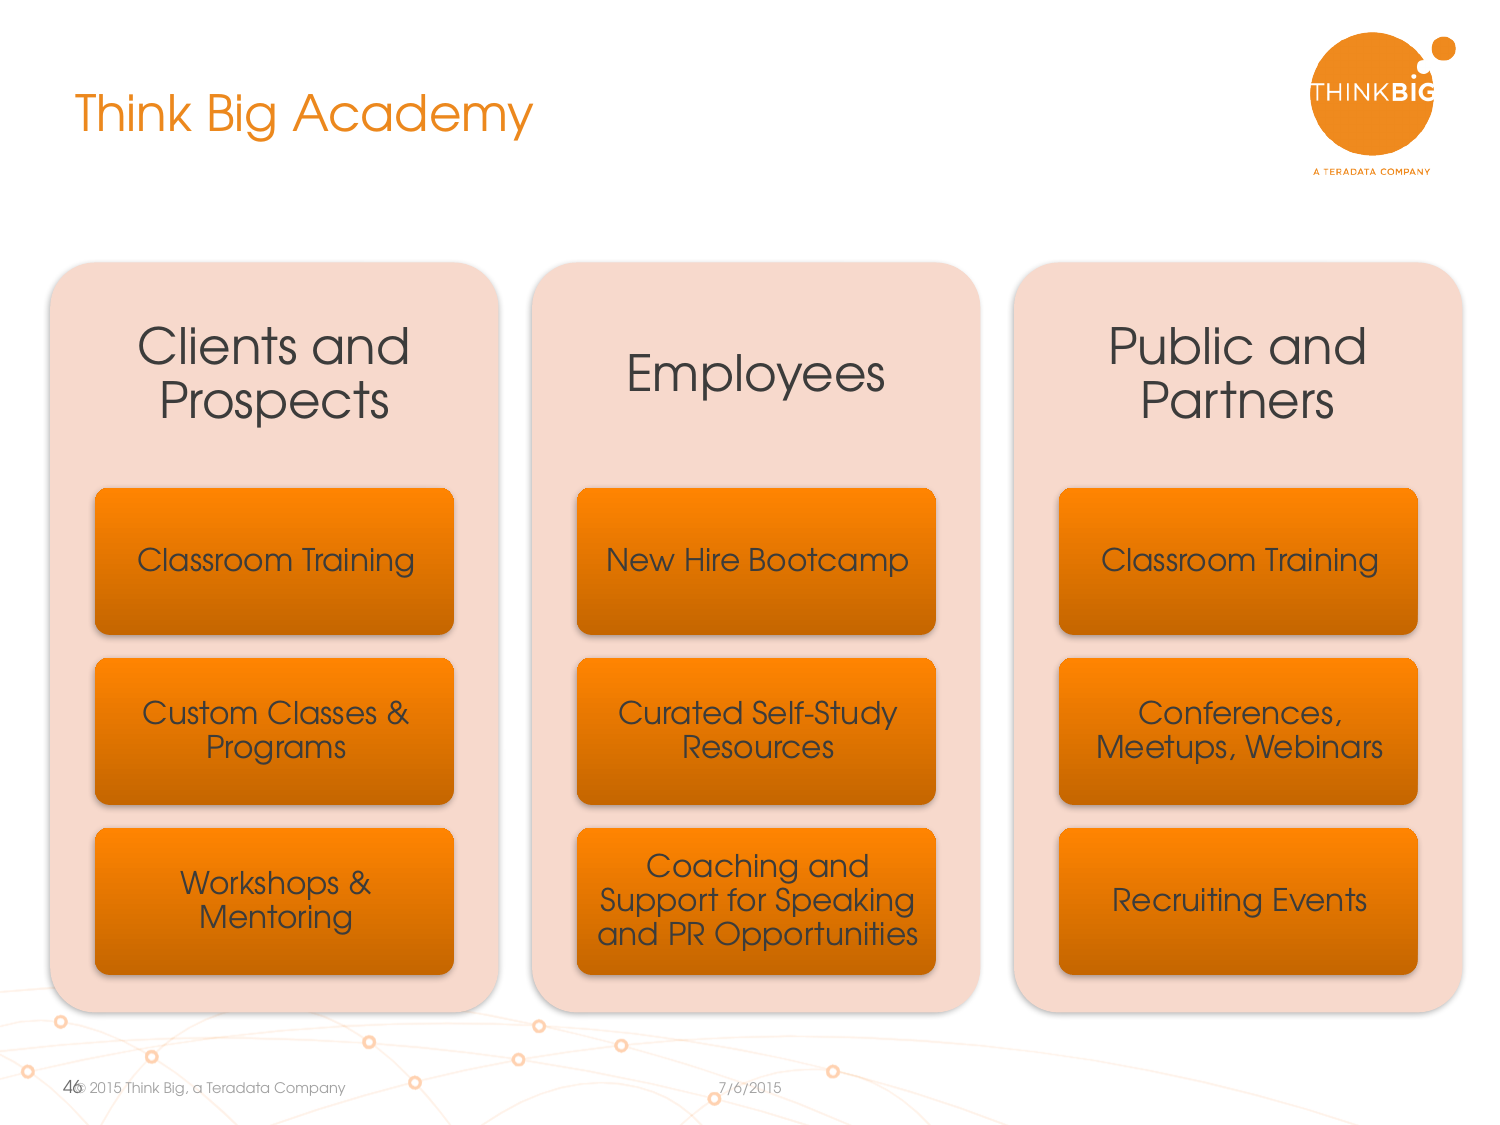

# Think Big Academy
Clients and Prospects
Classroom Training
Custom Classes & Programs
Workshops & Mentoring
Employees
New Hire Bootcamp
Curated Self-Study Resources
Coaching and Support for Speaking and PR Opportunities
Public and Partners
Classroom Training
Conferences, Meetups, Webinars
Recruiting Events
7/6/2015
© 2015 Think Big, a Teradata Company